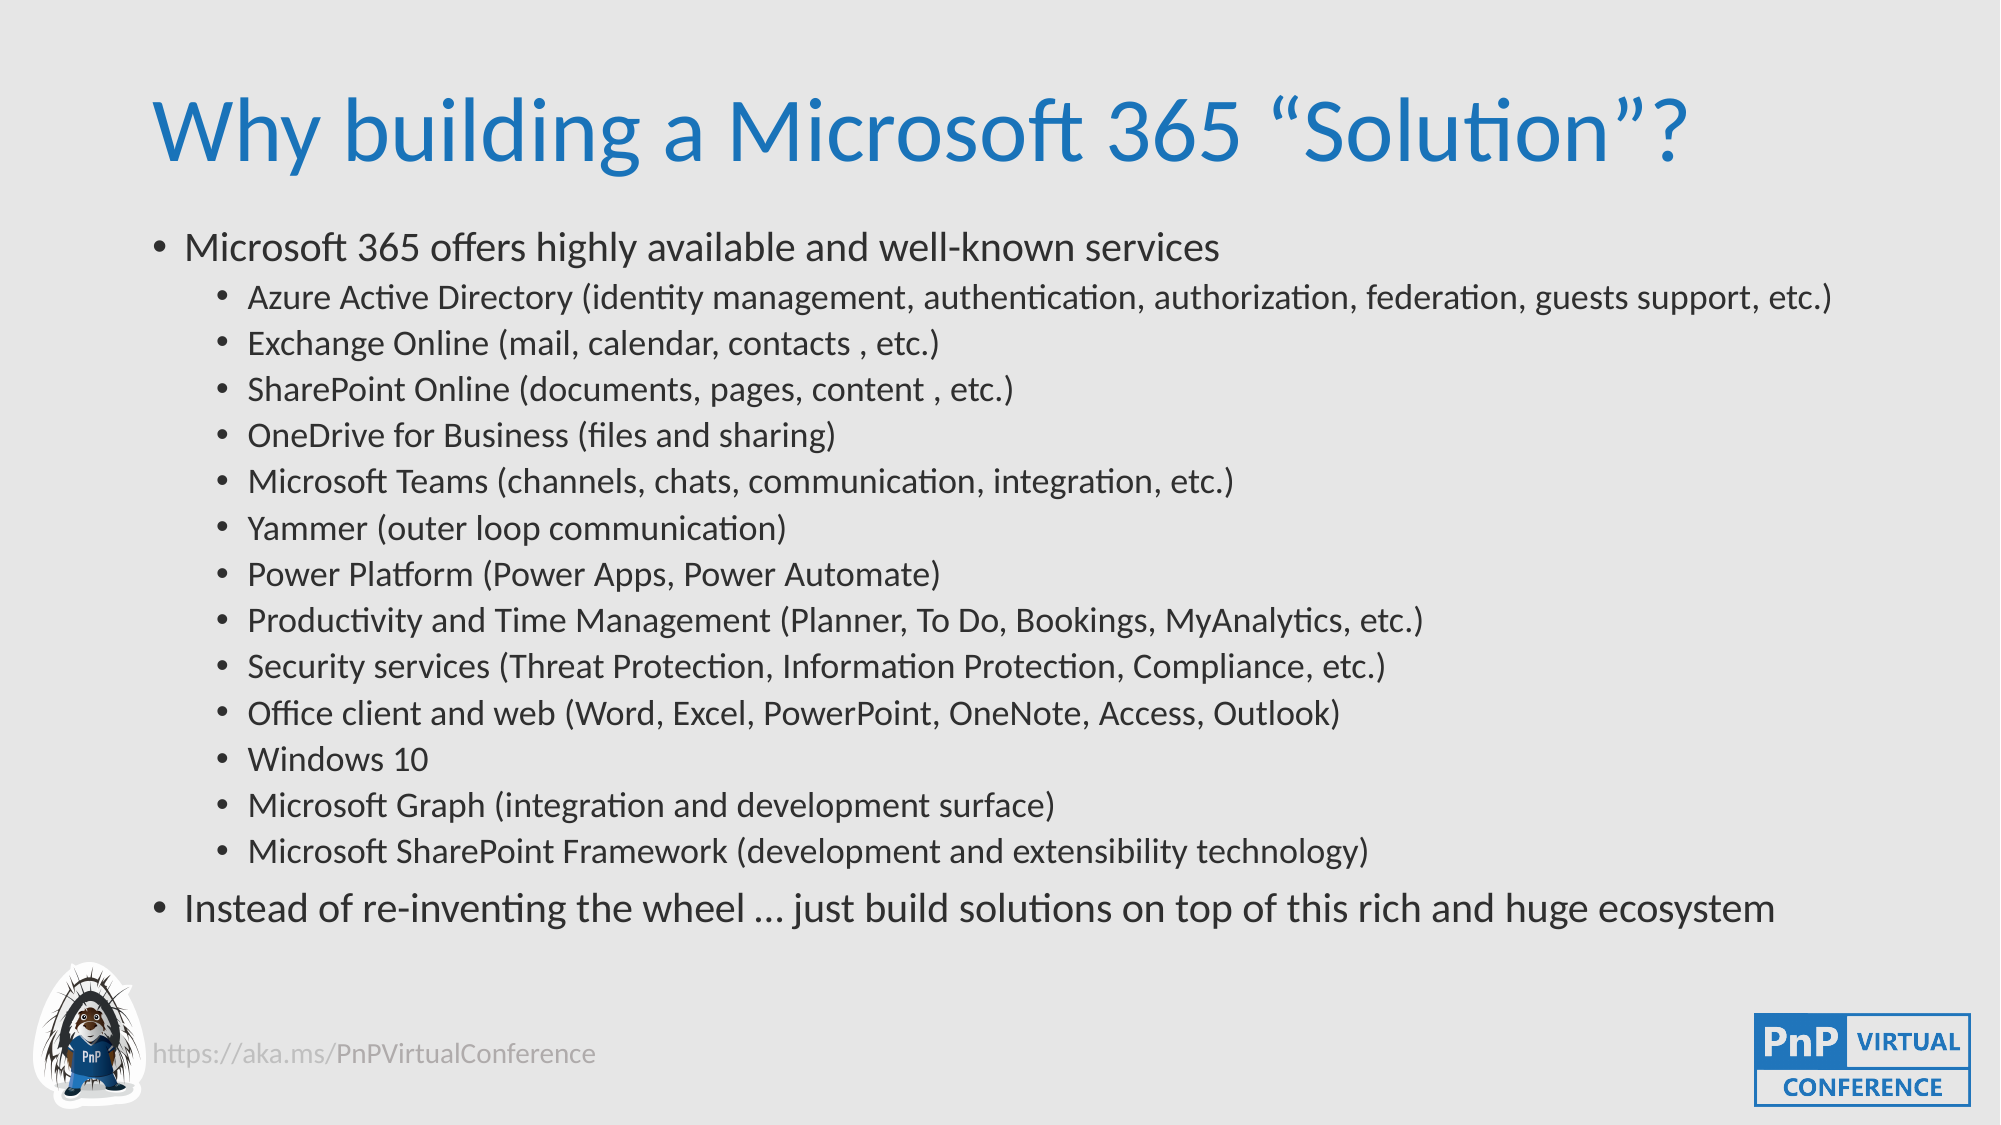

# Why building a Microsoft 365 “Solution”?
Microsoft 365 offers highly available and well-known services
Azure Active Directory (identity management, authentication, authorization, federation, guests support, etc.)
Exchange Online (mail, calendar, contacts , etc.)
SharePoint Online (documents, pages, content , etc.)
OneDrive for Business (files and sharing)
Microsoft Teams (channels, chats, communication, integration, etc.)
Yammer (outer loop communication)
Power Platform (Power Apps, Power Automate)
Productivity and Time Management (Planner, To Do, Bookings, MyAnalytics, etc.)
Security services (Threat Protection, Information Protection, Compliance, etc.)
Office client and web (Word, Excel, PowerPoint, OneNote, Access, Outlook)
Windows 10
Microsoft Graph (integration and development surface)
Microsoft SharePoint Framework (development and extensibility technology)
Instead of re-inventing the wheel … just build solutions on top of this rich and huge ecosystem